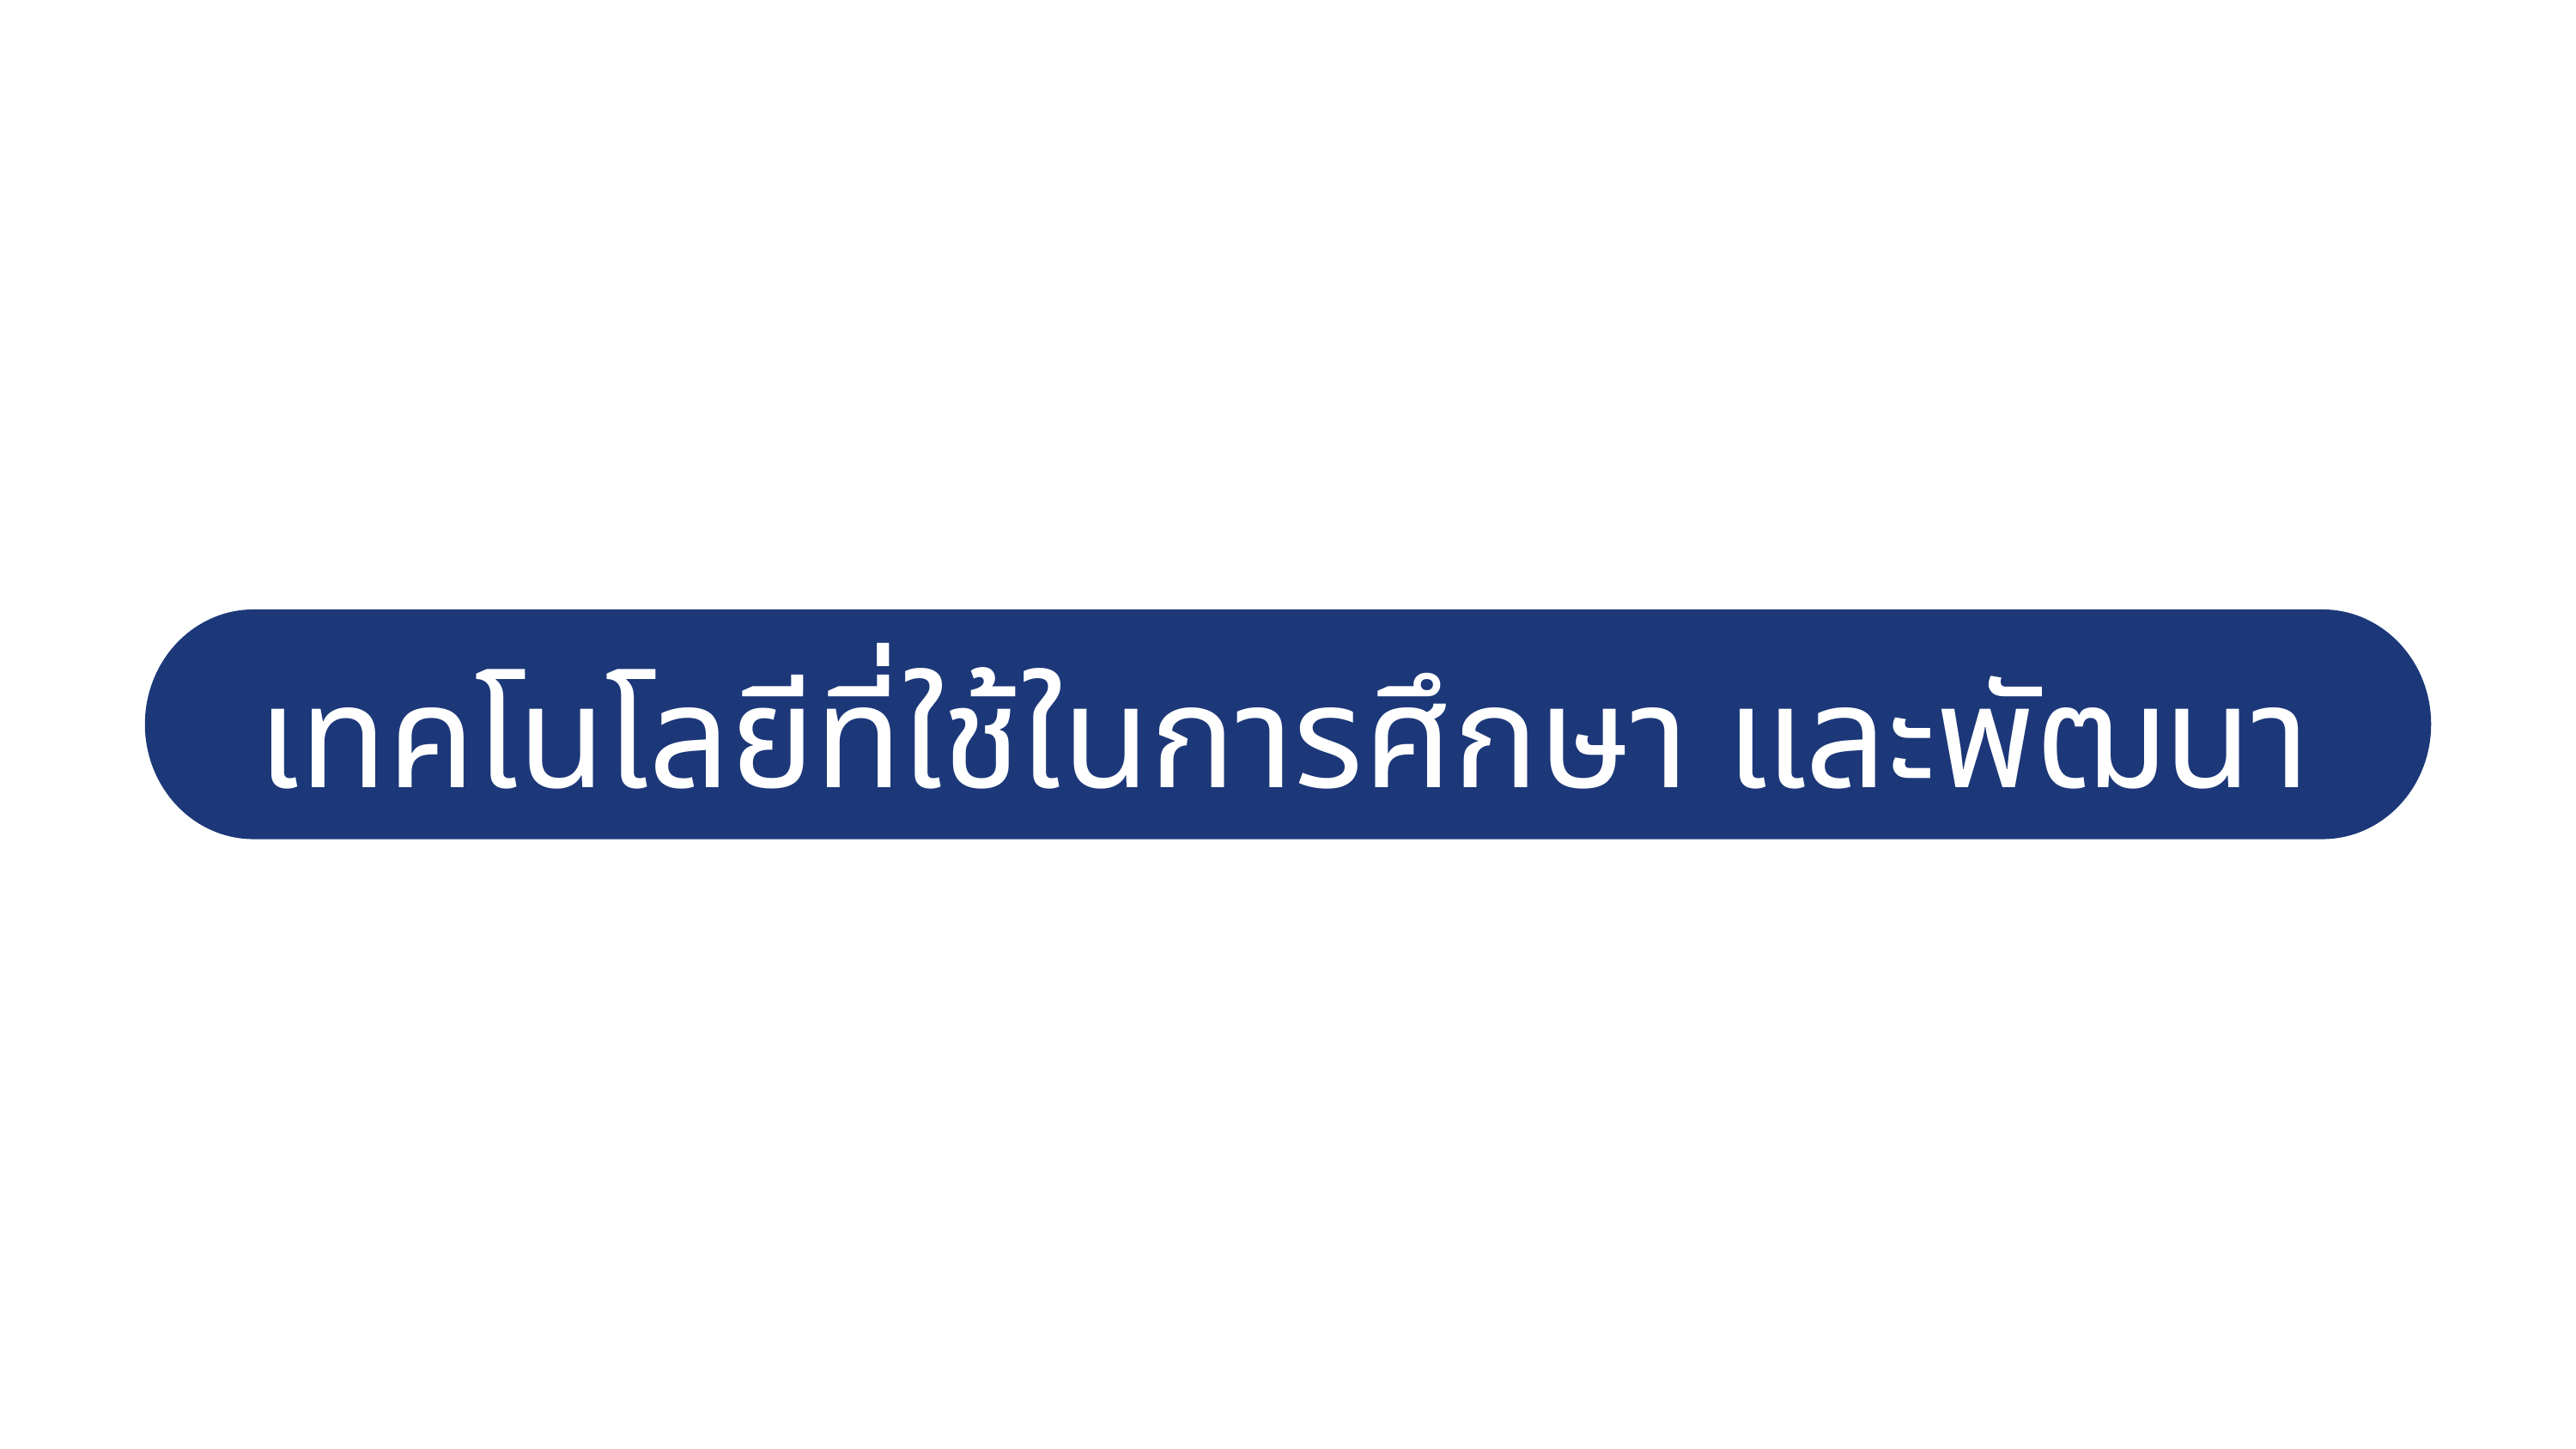

เทคโนโลยีที่ใช้ในการศึกษา และพัฒนา